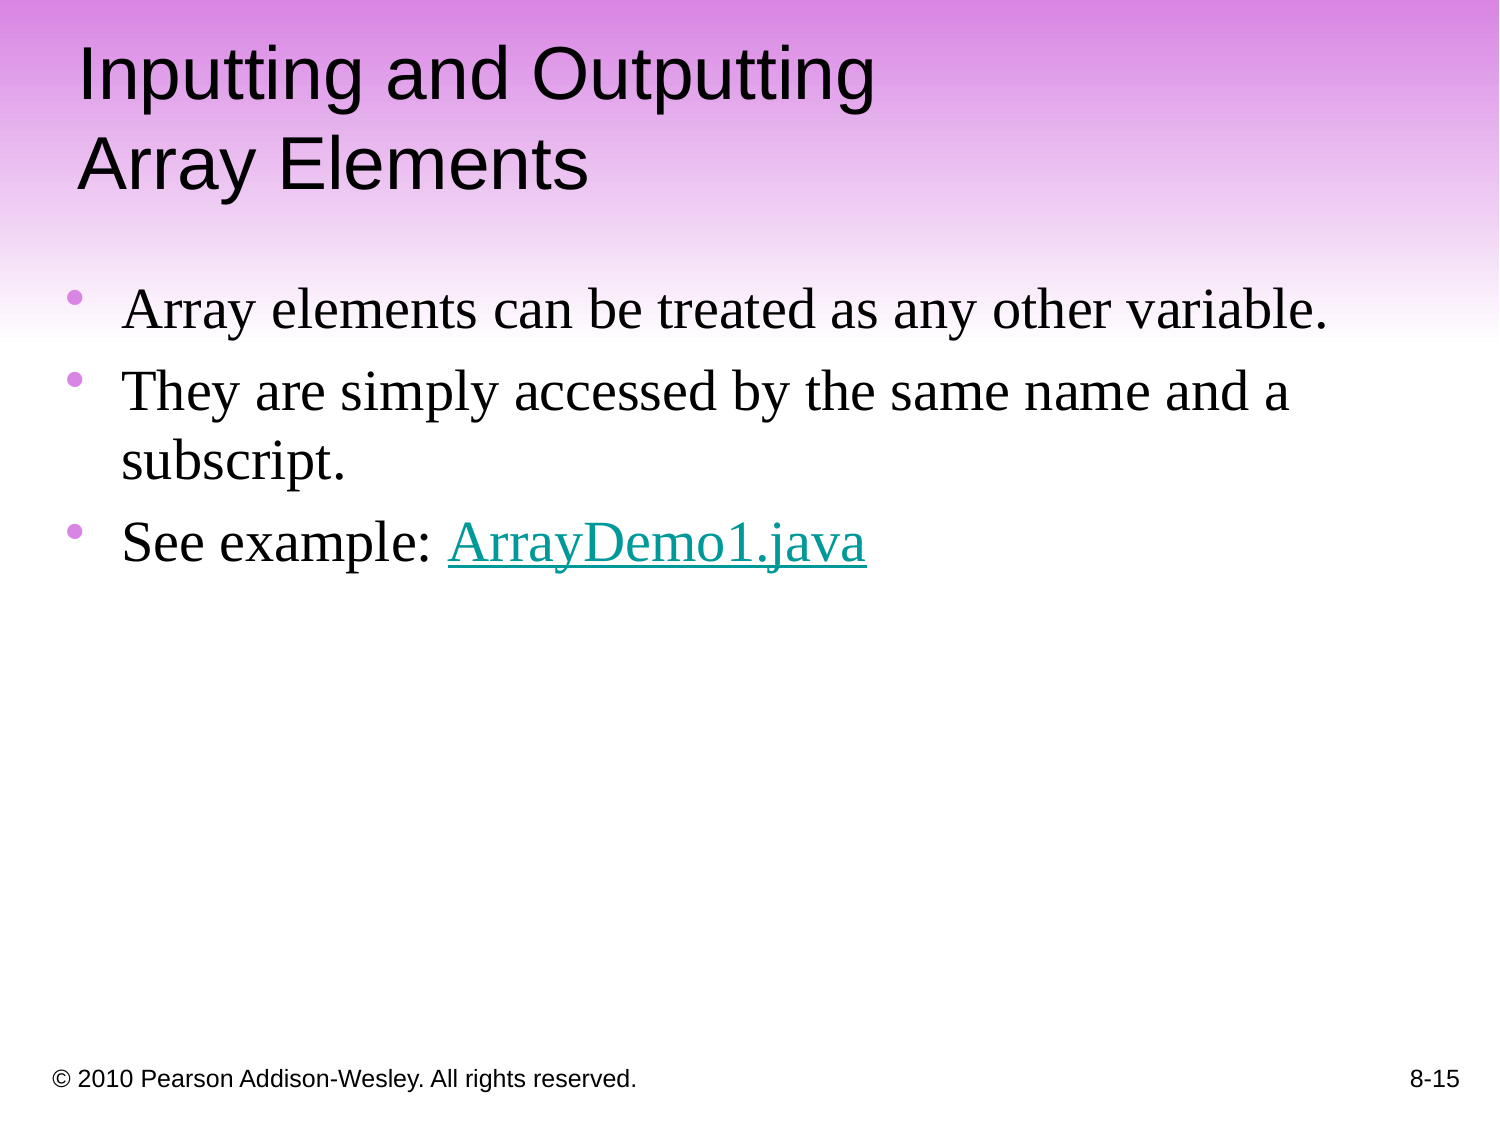

Array elements can be treated as any other variable.
They are simply accessed by the same name and a subscript.
See example: ArrayDemo1.java
Inputting and Outputting
Array Elements
8-15